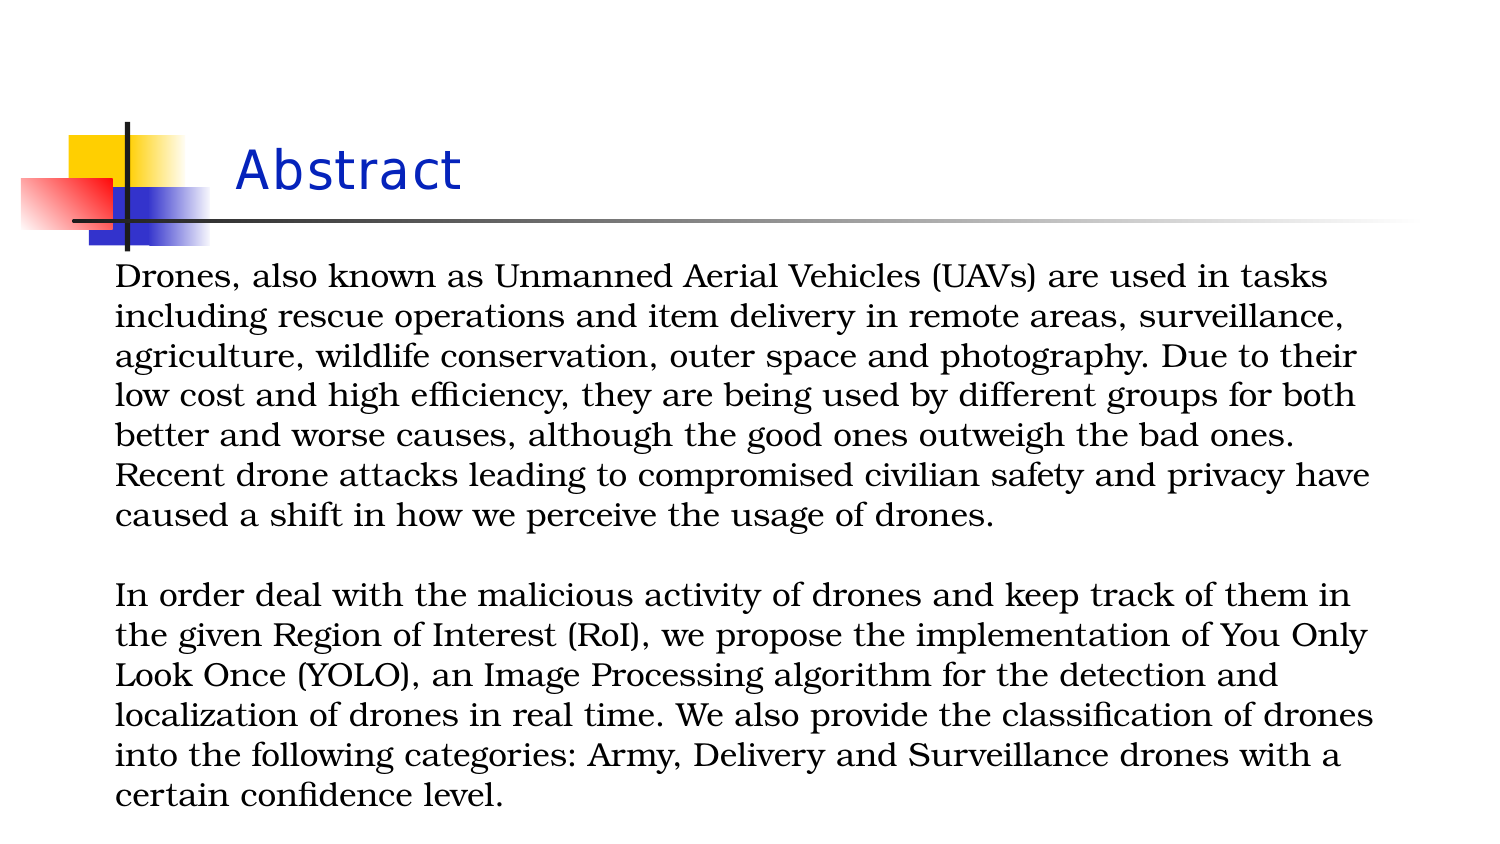

# Abstract
Drones, also known as Unmanned Aerial Vehicles (UAVs) are used in tasks including rescue operations and item delivery in remote areas, surveillance, agriculture, wildlife conservation, outer space and photography. Due to their low cost and high efficiency, they are being used by different groups for both better and worse causes, although the good ones outweigh the bad ones. Recent drone attacks leading to compromised civilian safety and privacy have caused a shift in how we perceive the usage of drones.

In order deal with the malicious activity of drones and keep track of them in the given Region of Interest (RoI), we propose the implementation of You Only Look Once (YOLO), an Image Processing algorithm for the detection and localization of drones in real time. We also provide the classification of drones into the following categories: Army, Delivery and Surveillance drones with a certain confidence level.